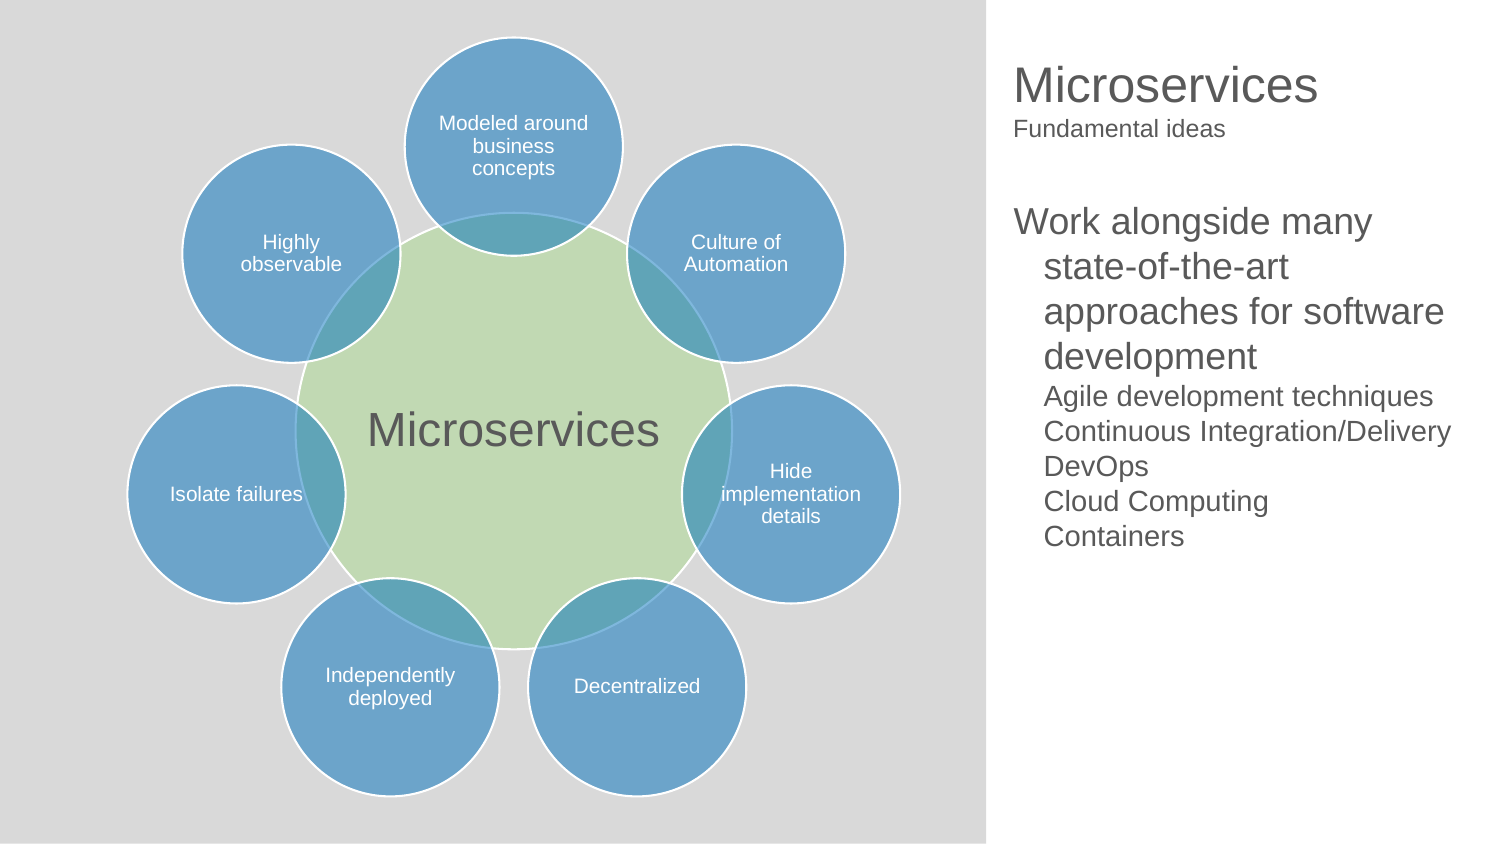

Microservices
Modeled around business concepts
Culture of Automation
Hide implementation details
Decentralized
Independently deployed
Isolate failures
Highly observable
# Microservices
Fundamental ideas
Work alongside many state-of-the-art approaches for software development
Agile development techniques
Continuous Integration/Delivery
DevOps
Cloud Computing
Containers